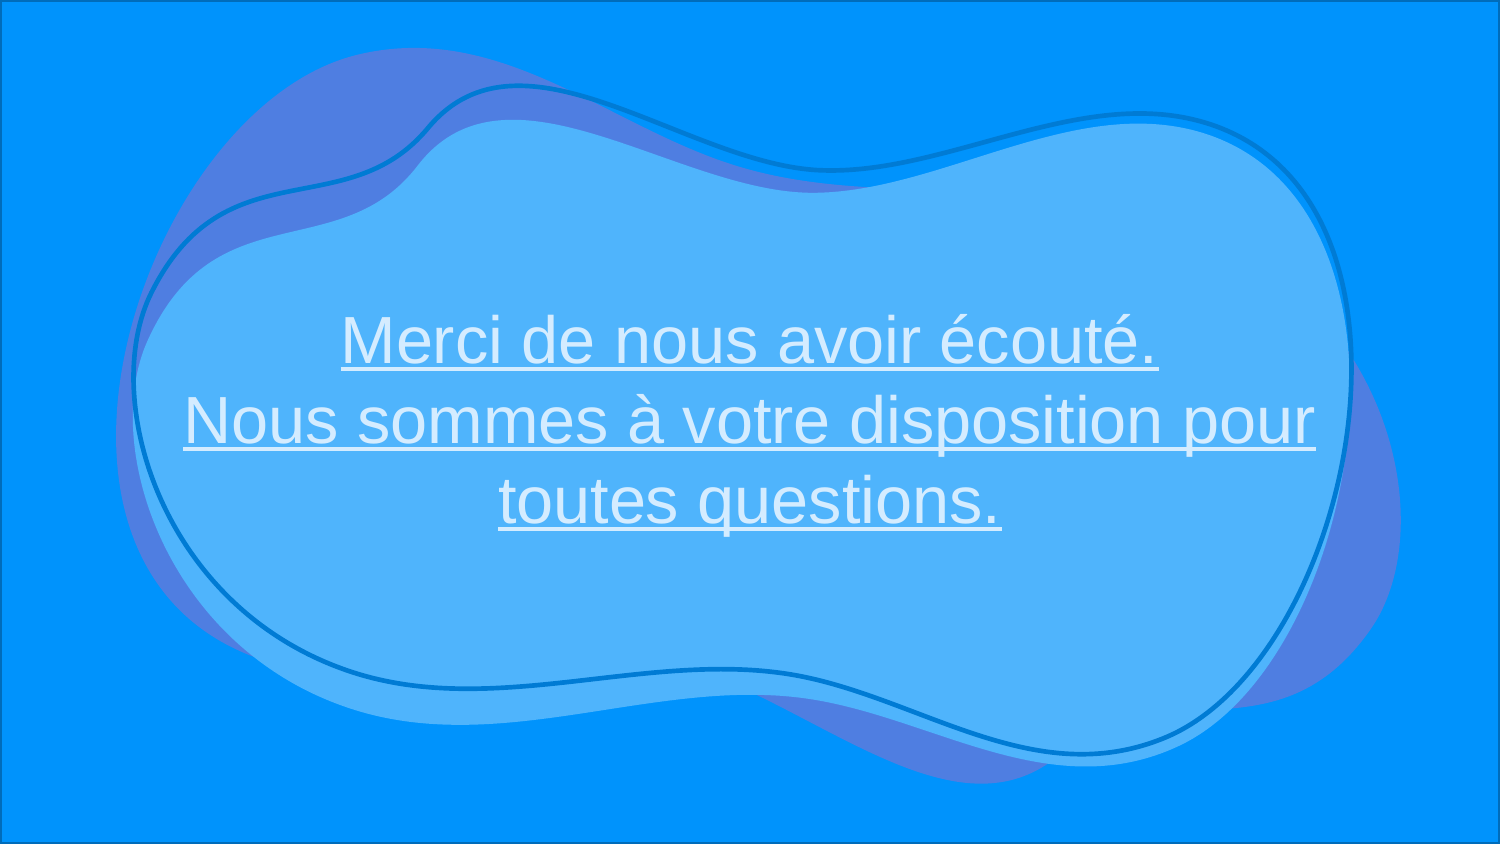

Merci de nous avoir écouté.
Nous sommes à votre disposition pour toutes questions.